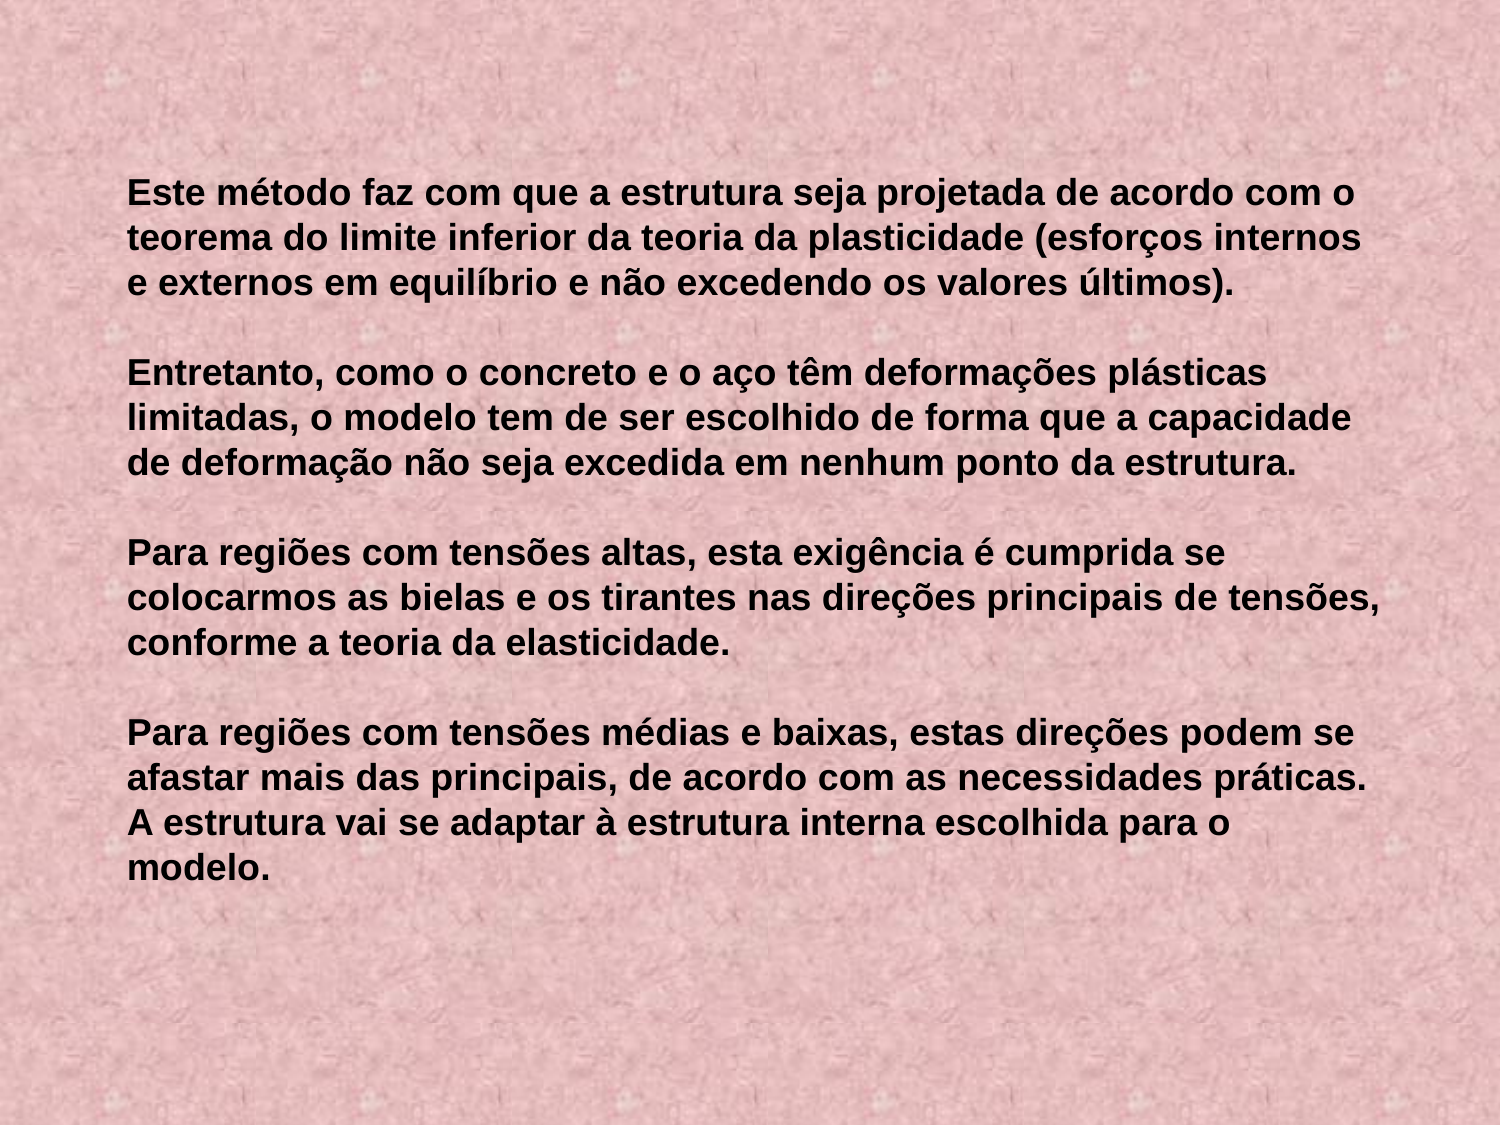

Este método faz com que a estrutura seja projetada de acordo com o teorema do limite inferior da teoria da plasticidade (esforços internos e externos em equilíbrio e não excedendo os valores últimos).

Entretanto, como o concreto e o aço têm deformações plásticas limitadas, o modelo tem de ser escolhido de forma que a capacidade de deformação não seja excedida em nenhum ponto da estrutura.

Para regiões com tensões altas, esta exigência é cumprida se colocarmos as bielas e os tirantes nas direções principais de tensões, conforme a teoria da elasticidade.

Para regiões com tensões médias e baixas, estas direções podem se afastar mais das principais, de acordo com as necessidades práticas. A estrutura vai se adaptar à estrutura interna escolhida para o modelo.